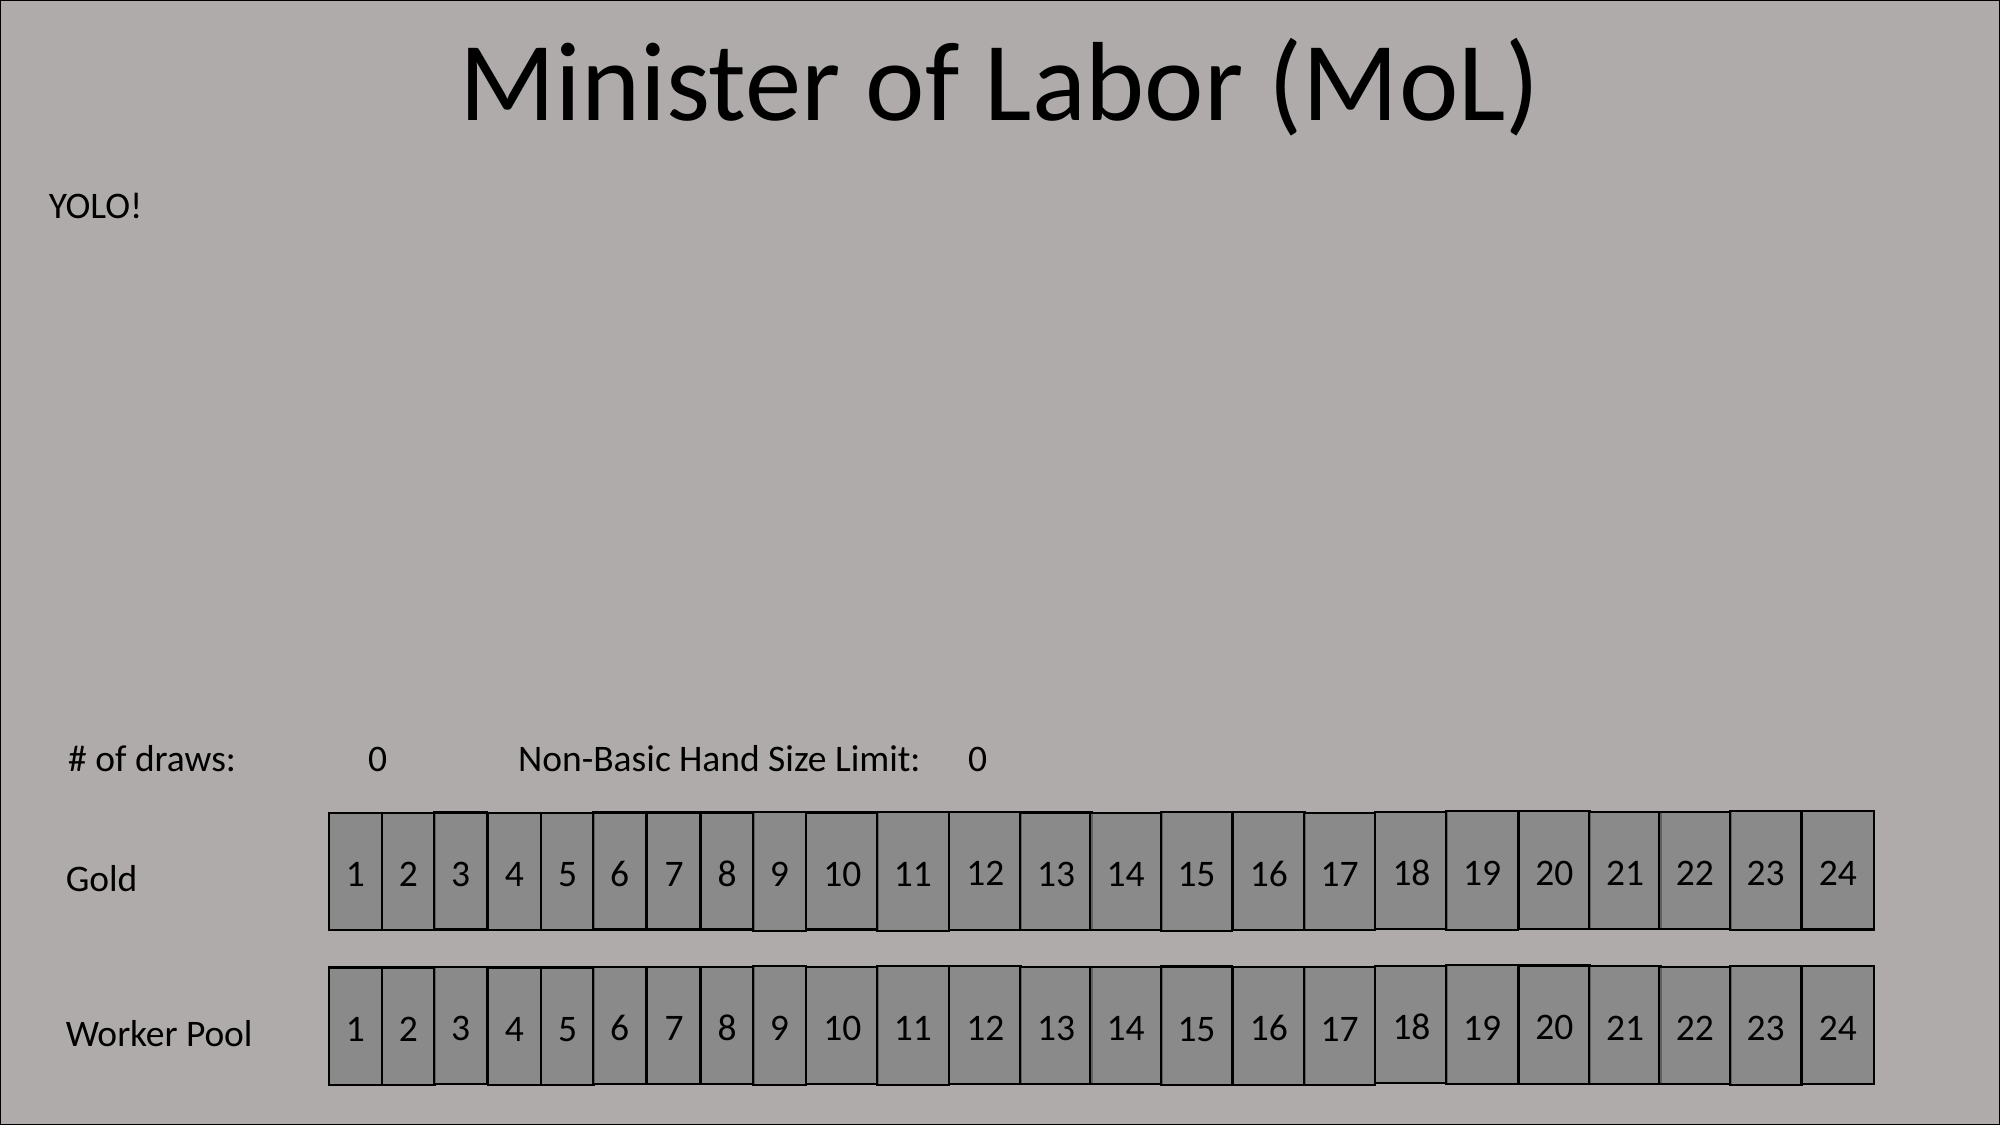

Minister of Labor (MoL)

YOLO!
# of draws:	0	Non-Basic Hand Size Limit:	0

20
19
24
23
12
18
21
11
9
16
22
15
3
6
7
8
10
13
14
17
1
2
4
5
Gold
20
19
24
23
12
18
21
11
9
16
22
15
3
6
7
8
10
13
14
17
1
2
4
5
Worker Pool